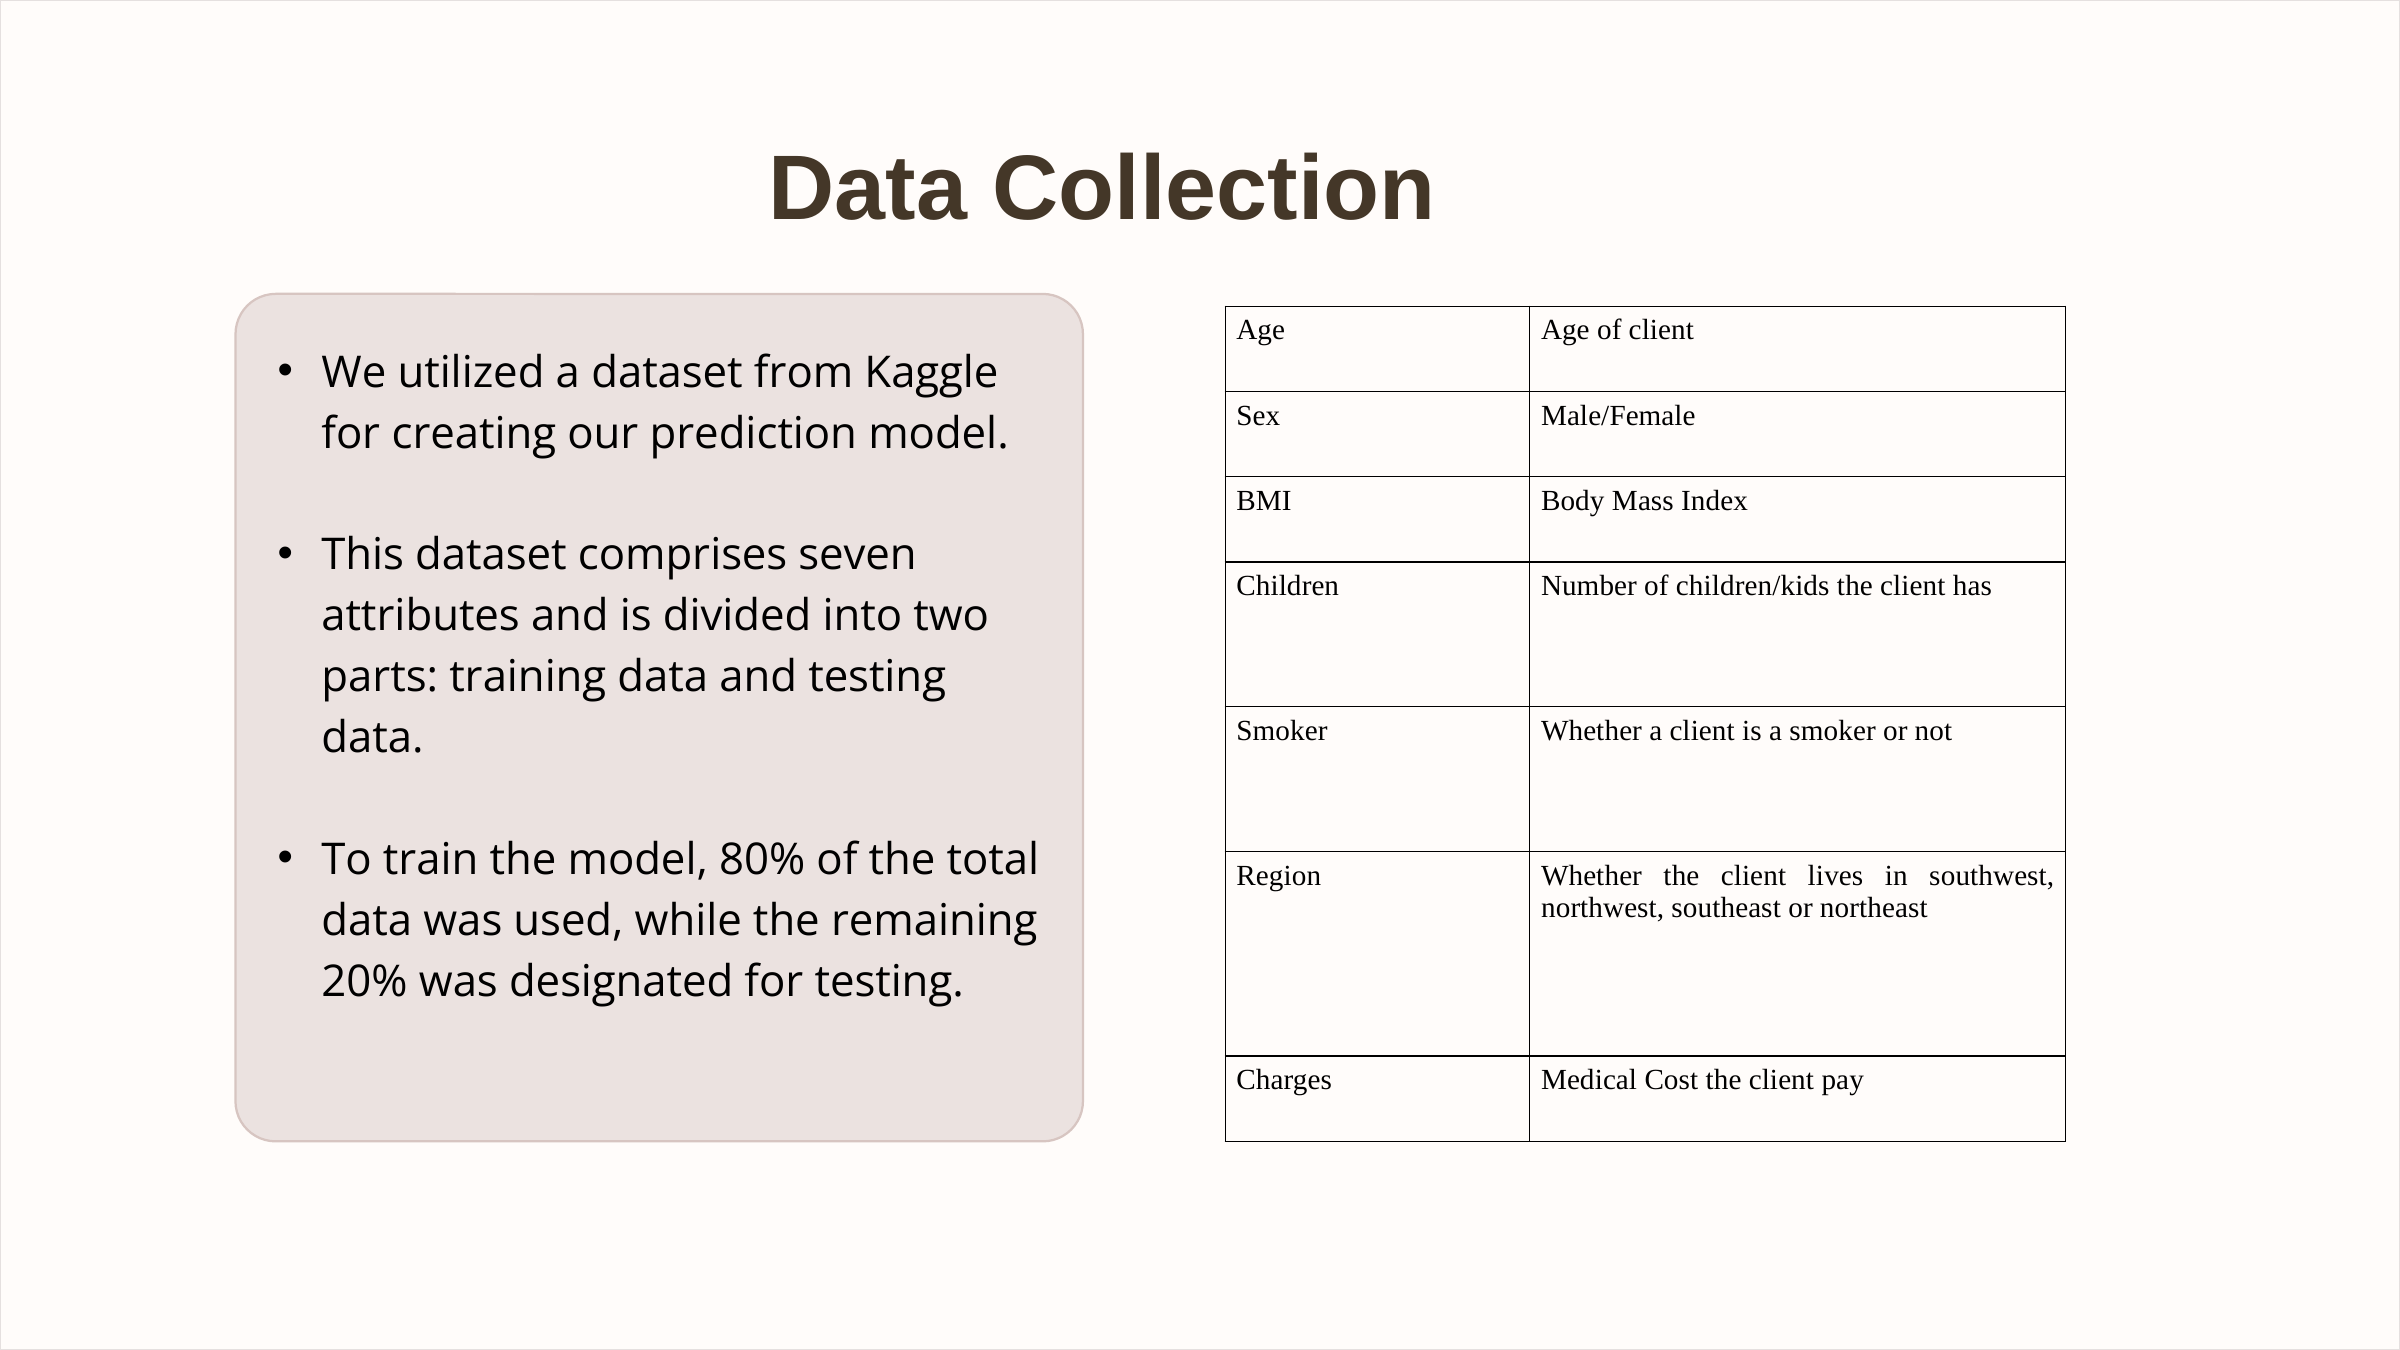

Data Collection

| Age | Age of client |
| --- | --- |
| Sex | Male/Female |
| BMI | Body Mass Index |
| Children | Number of children/kids the client has |
| Smoker | Whether a client is a smoker or not |
| Region | Whether the client lives in southwest, northwest, southeast or northeast |
| Charges | Medical Cost the client pay |
We utilized a dataset from Kaggle for creating our prediction model.

This dataset comprises seven attributes and is divided into two parts: training data and testing data.

To train the model, 80% of the total data was used, while the remaining 20% was designated for testing.